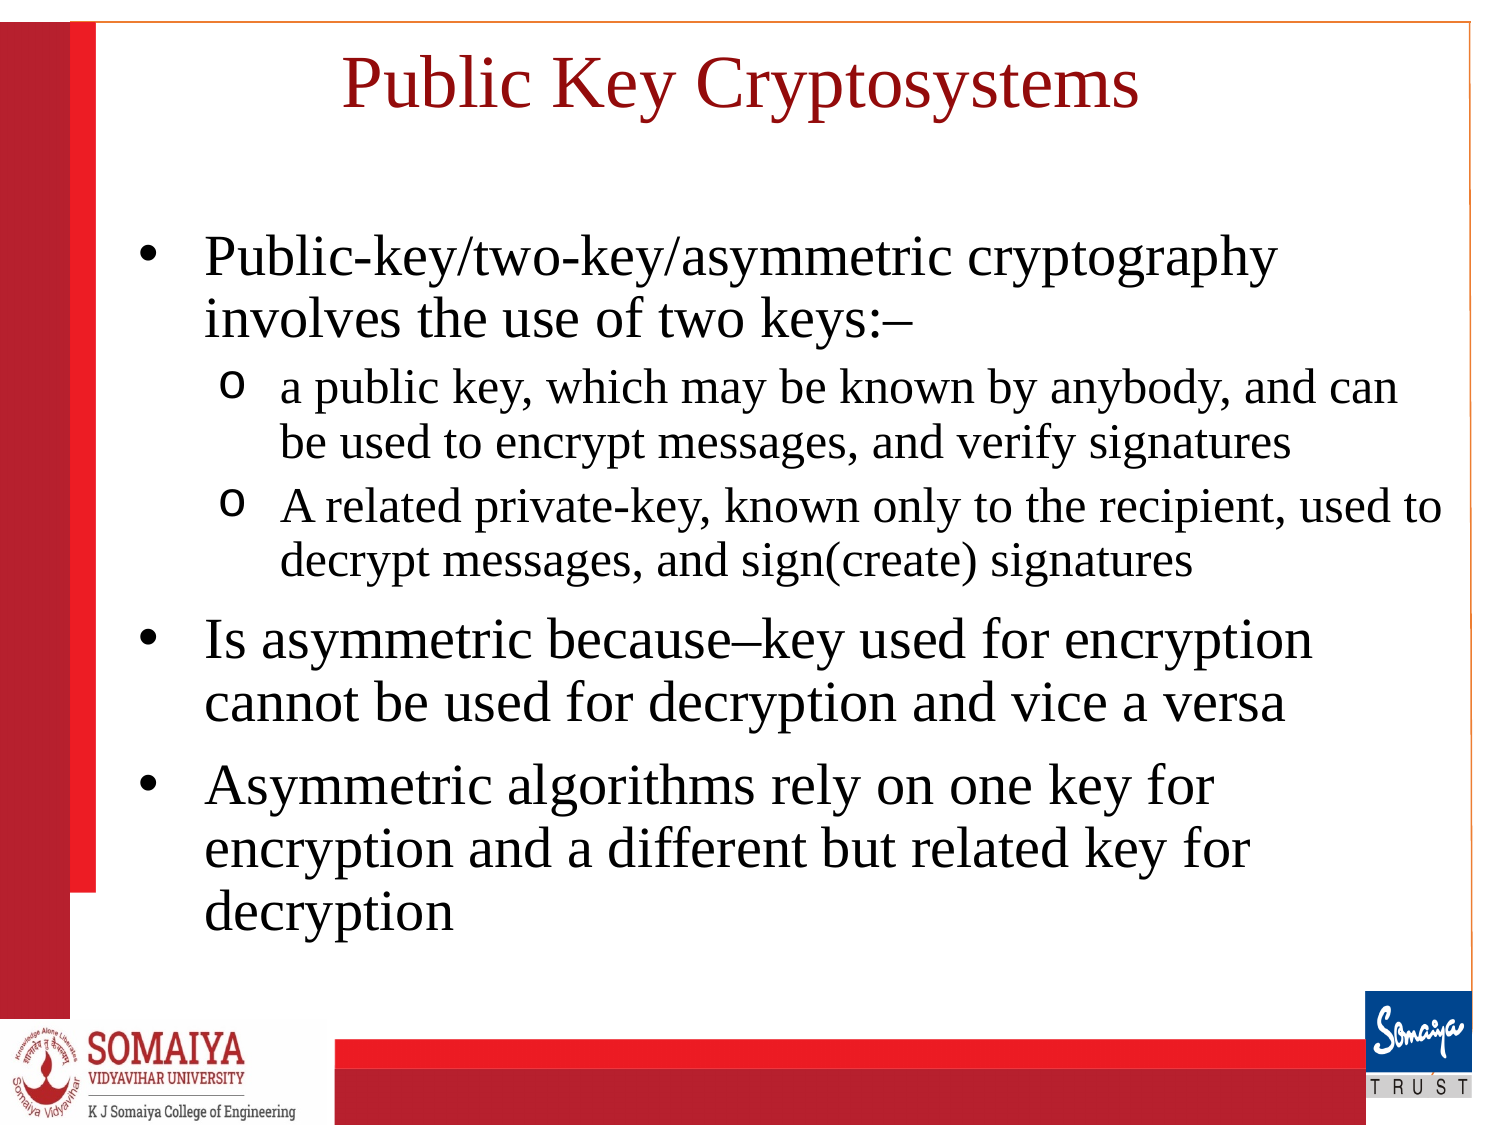

# Public Key Cryptosystems
Public-key/two-key/asymmetric cryptography involves the use of two keys:–
a public key, which may be known by anybody, and can be used to encrypt messages, and verify signatures
A related private-key, known only to the recipient, used to decrypt messages, and sign(create) signatures
Is asymmetric because–key used for encryption cannot be used for decryption and vice a versa
Asymmetric algorithms rely on one key for encryption and a different but related key for decryption